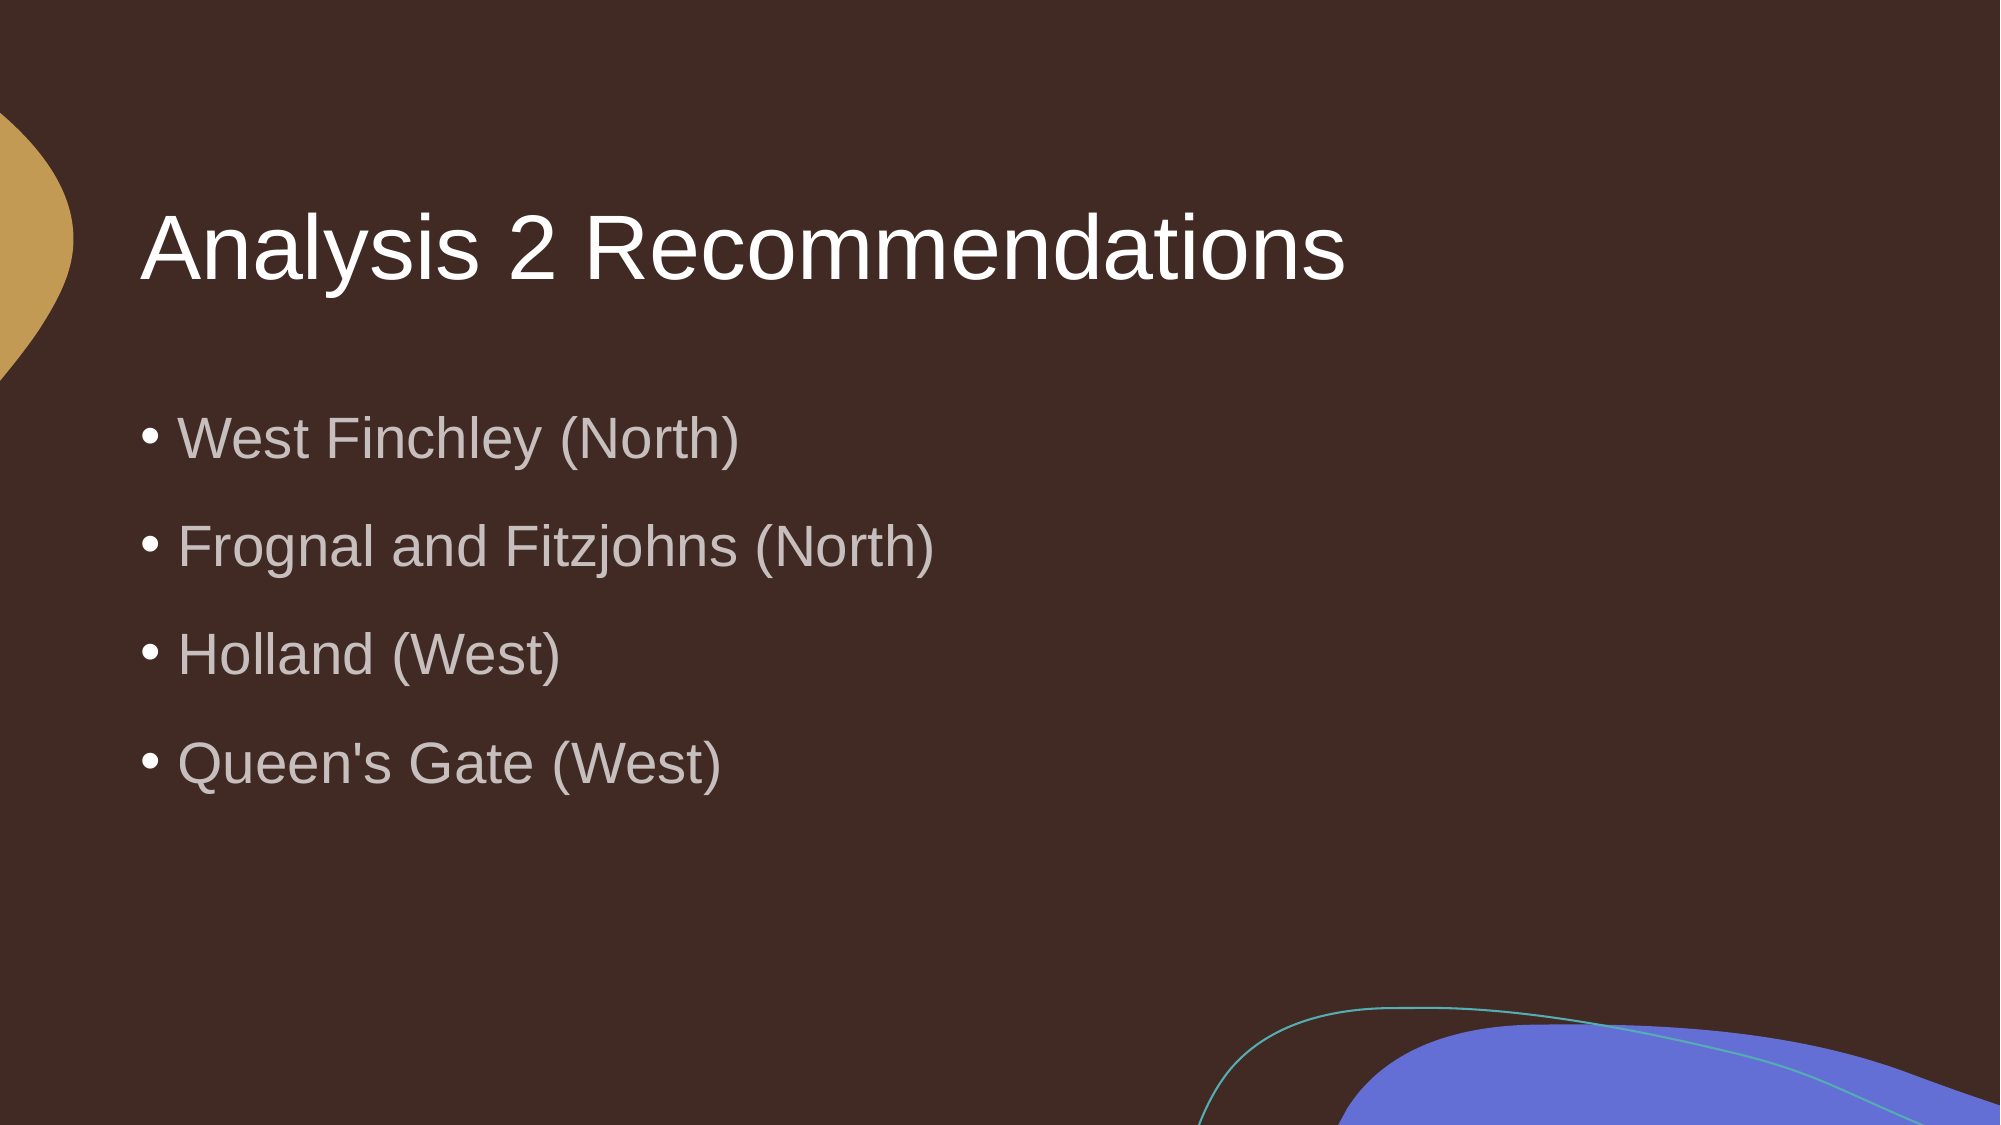

# Analysis 2 Recommendations
West Finchley (North)
Frognal and Fitzjohns (North)
Holland (West)
Queen's Gate (West)